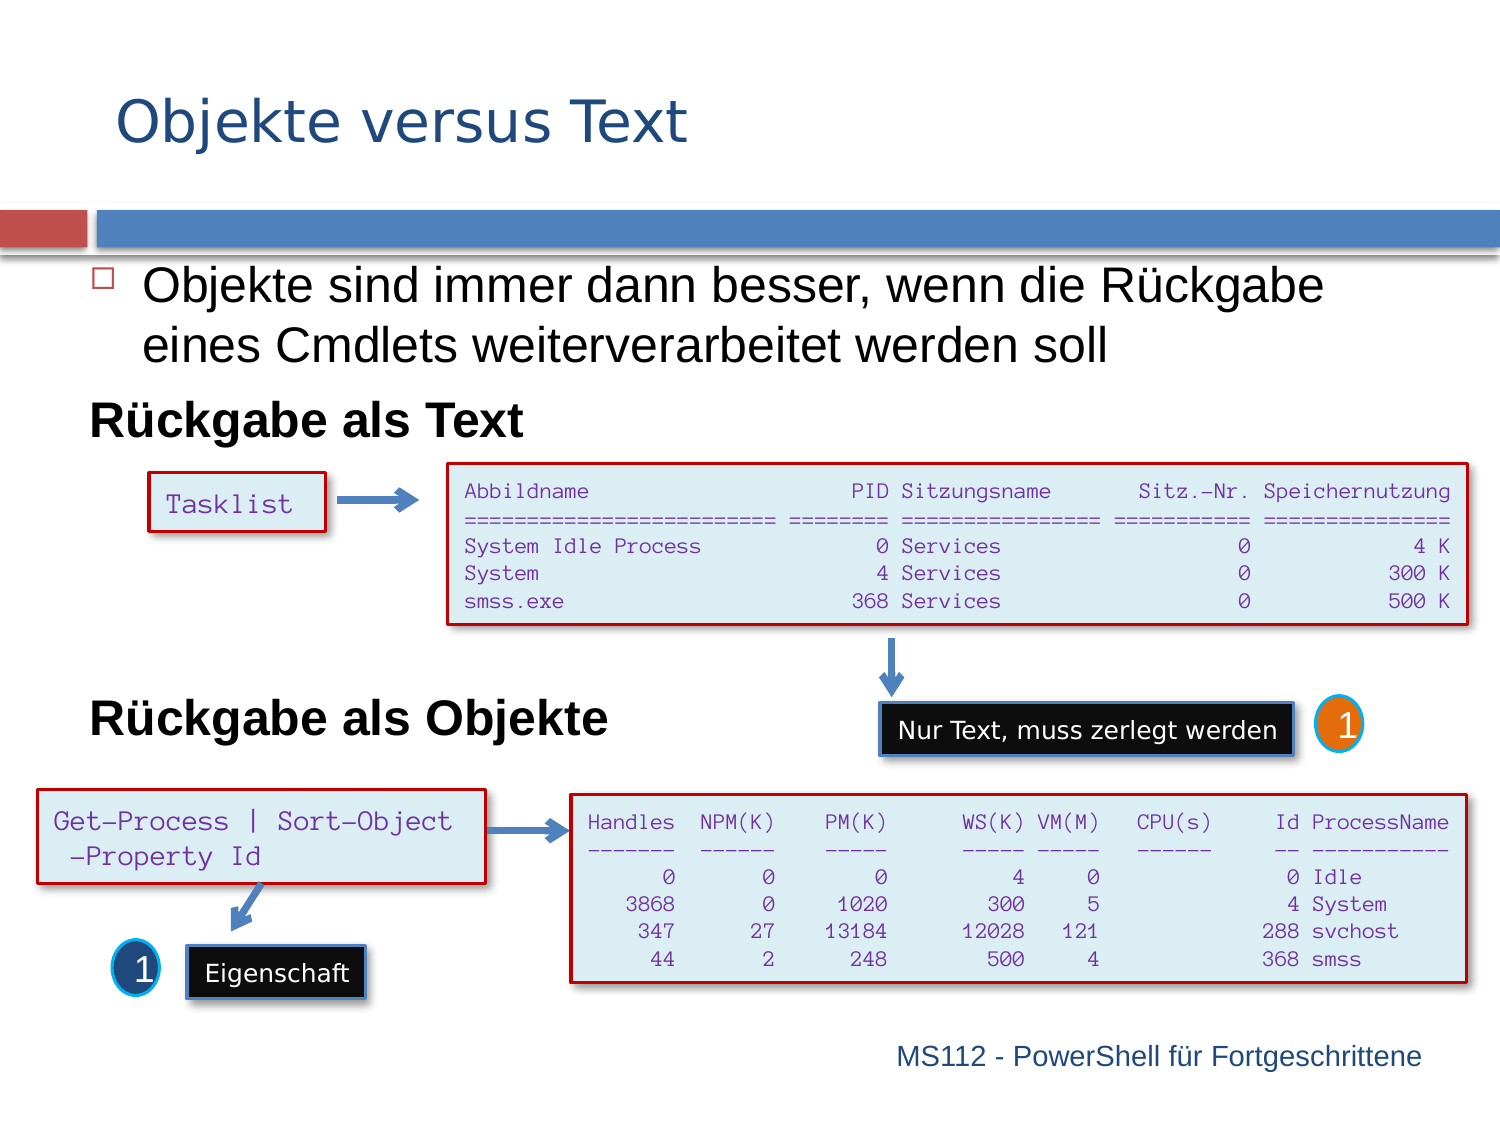

# Objekte versus Text
Objekte sind immer dann besser, wenn die Rückgabe eines Cmdlets weiterverarbeitet werden soll
Rückgabe als Text

Rückgabe als Objekte
Abbildname                     PID Sitzungsname       Sitz.-Nr. Speichernutzung
========================= ======== ================ =========== ===============
System Idle Process              0 Services                   0             4 K
System                           4 Services                   0           300 K
smss.exe                       368 Services                   0           500 K
Tasklist
1
Nur Text, muss zerlegt werden
Get-Process | Sort-Object
 -Property Id
Handles  NPM(K)    PM(K)      WS(K) VM(M)   CPU(s)     Id ProcessName
-------  ------    -----      ----- -----   ------     -- -----------
      0       0        0          4     0               0 Idle
   3868       0     1020        300     5               4 System
    347      27    13184      12028   121             288 svchost
     44       2      248        500     4             368 smss
1
Eigenschaft
MS112 - PowerShell für Fortgeschrittene